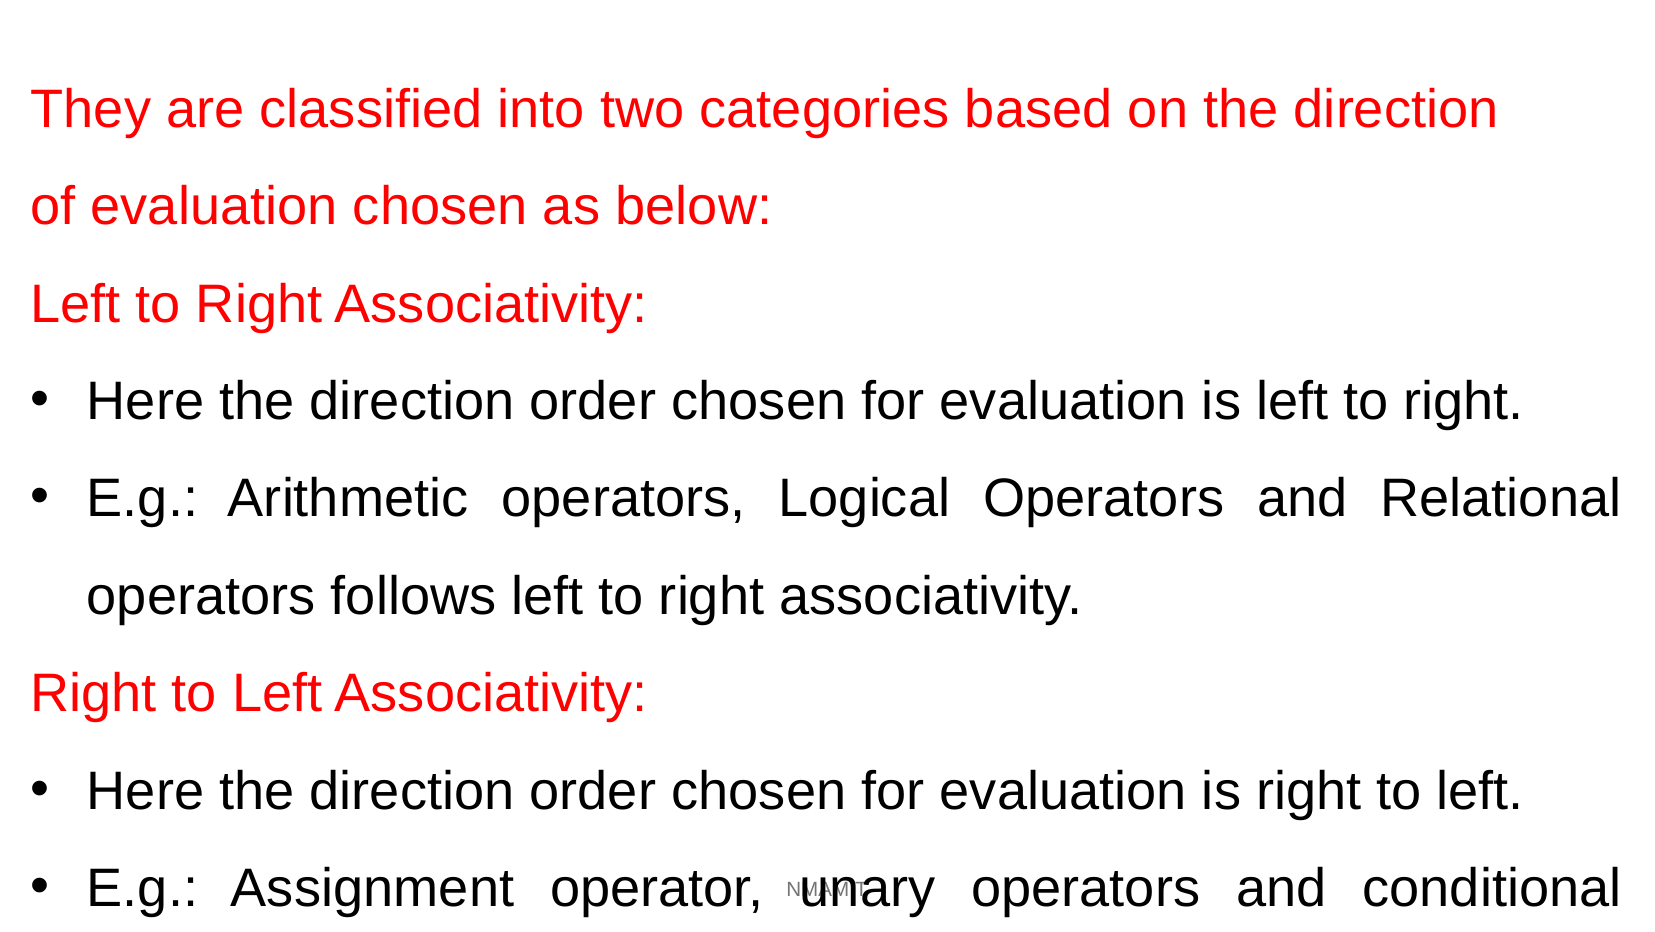

They are classified into two categories based on the direction
of evaluation chosen as below:
Left to Right Associativity:
Here the direction order chosen for evaluation is left to right.
E.g.: Arithmetic operators, Logical Operators and Relational operators follows left to right associativity.
Right to Left Associativity:
Here the direction order chosen for evaluation is right to left.
E.g.: Assignment operator, unary operators and conditional expression, etc., have right to left associativity.
NMAMIT